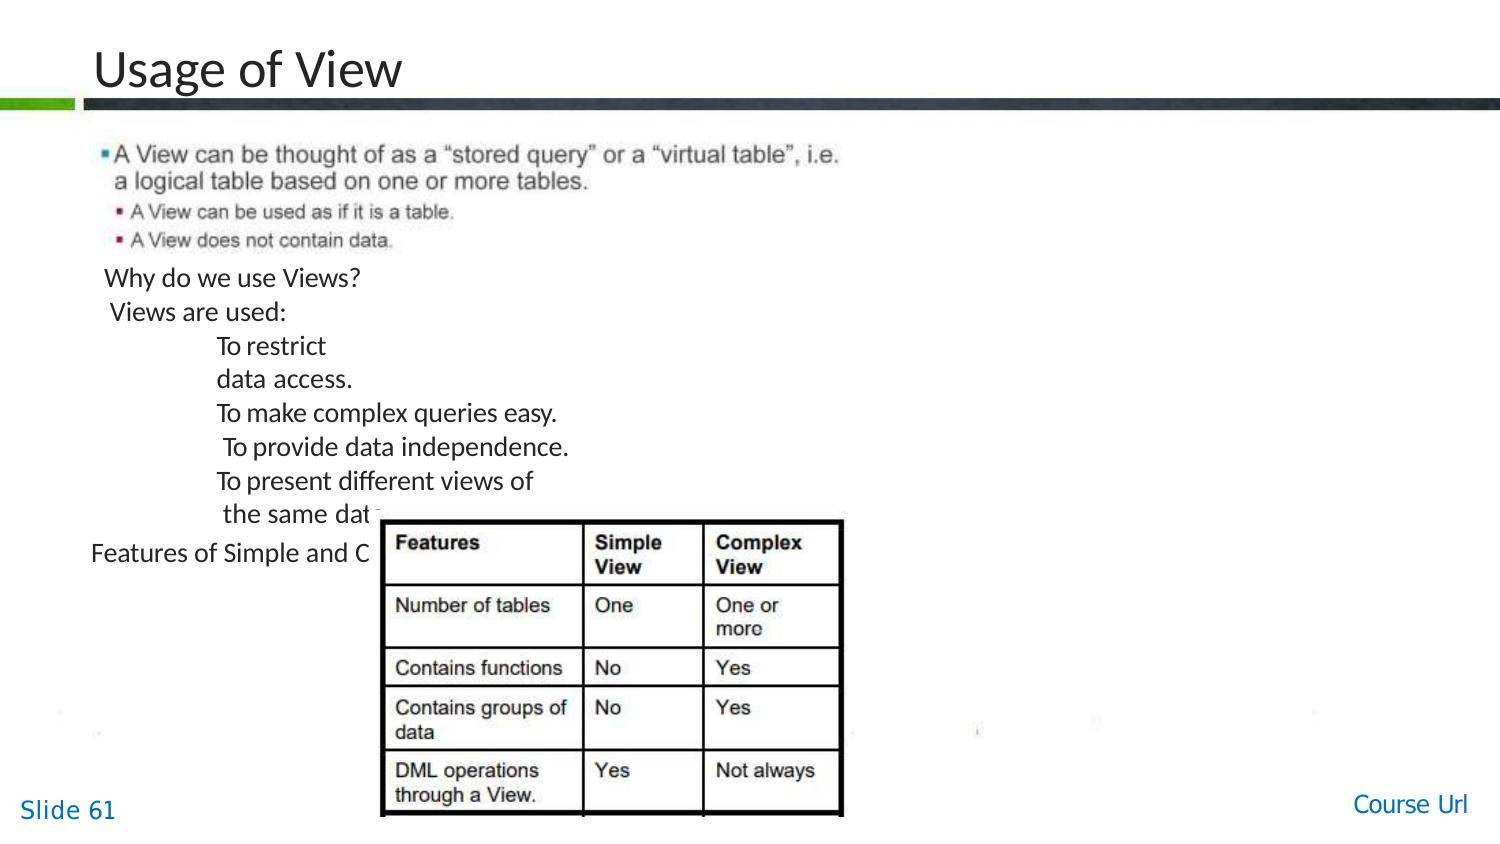

# Usage of View

Why do we use Views?  Views are used:
To restrict data access.
To make complex queries easy.  To provide data independence.
To present different views of the same data
Features of Simple and Complex Views

Course Url
Slide 61